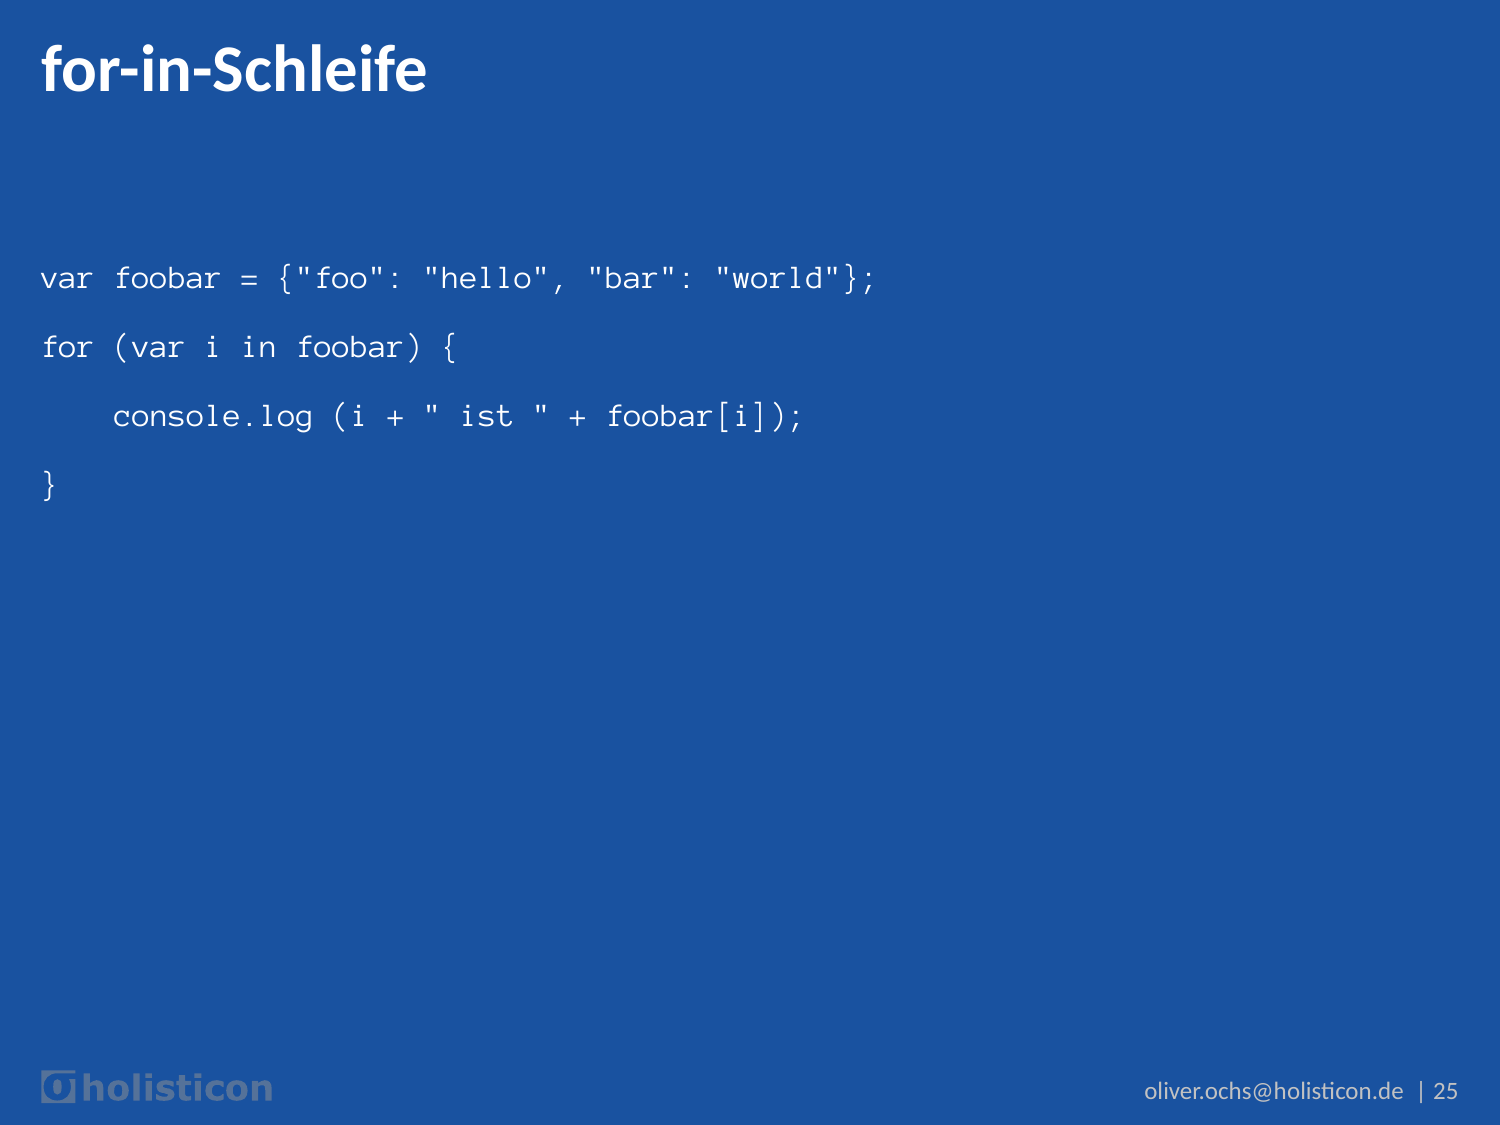

# for-in-Schleife
var foobar = {"foo": "hello", "bar": "world"};
for (var i in foobar) {
    console.log (i + " ist " + foobar[i]);
}